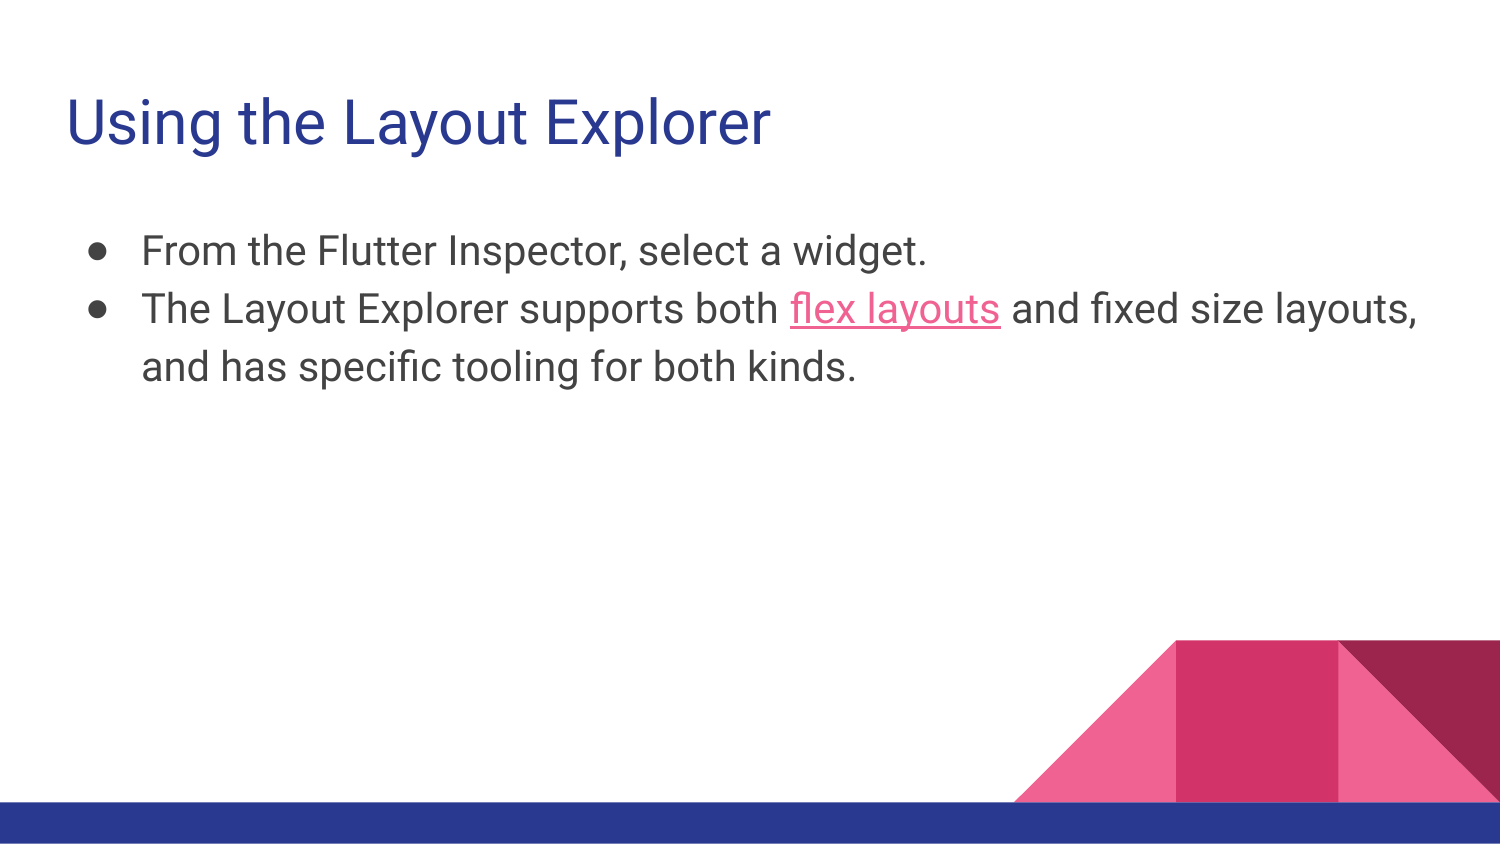

# Using the Layout Explorer
From the Flutter Inspector, select a widget.
The Layout Explorer supports both flex layouts and fixed size layouts, and has specific tooling for both kinds.